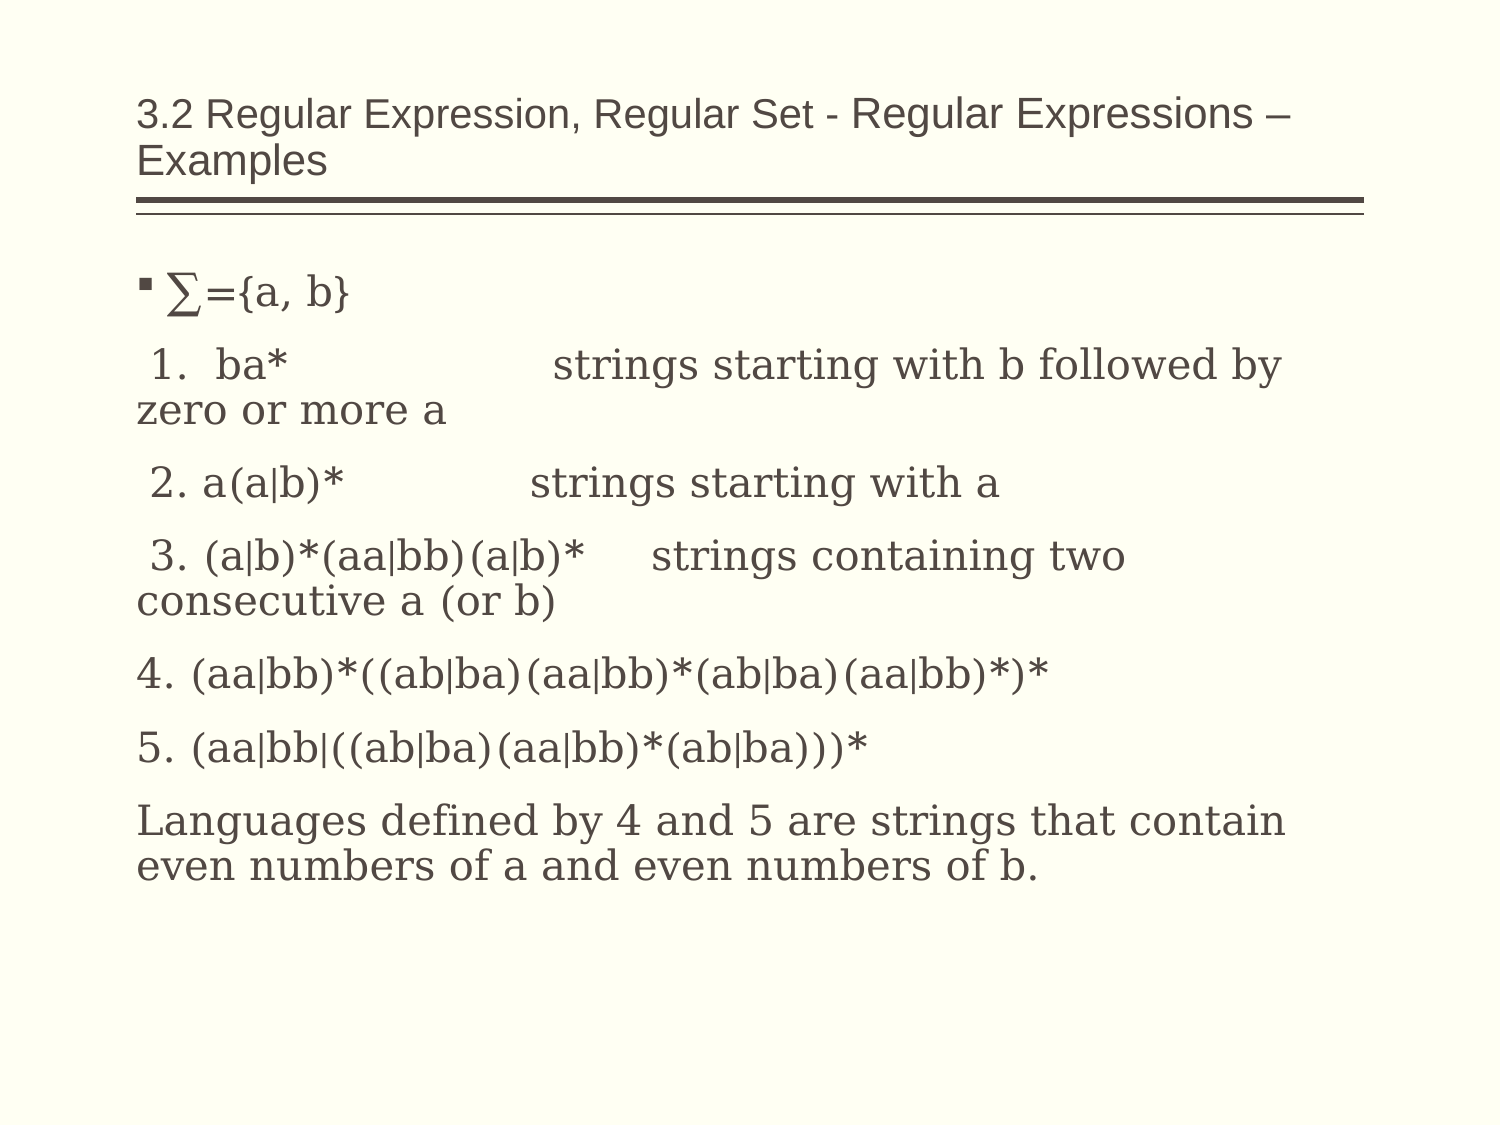

# 3.2 Regular Expression, Regular Set - Regular Expressions – Examples
∑={a, b}
 1.  ba*                    strings starting with b followed by zero or more a
 2. a(a|b)*              strings starting with a
 3. (a|b)*(aa|bb)(a|b)*     strings containing two consecutive a (or b)
4. (aa|bb)*((ab|ba)(aa|bb)*(ab|ba)(aa|bb)*)*
5. (aa|bb|((ab|ba)(aa|bb)*(ab|ba)))*
Languages defined by 4 and 5 are strings that contain even numbers of a and even numbers of b.